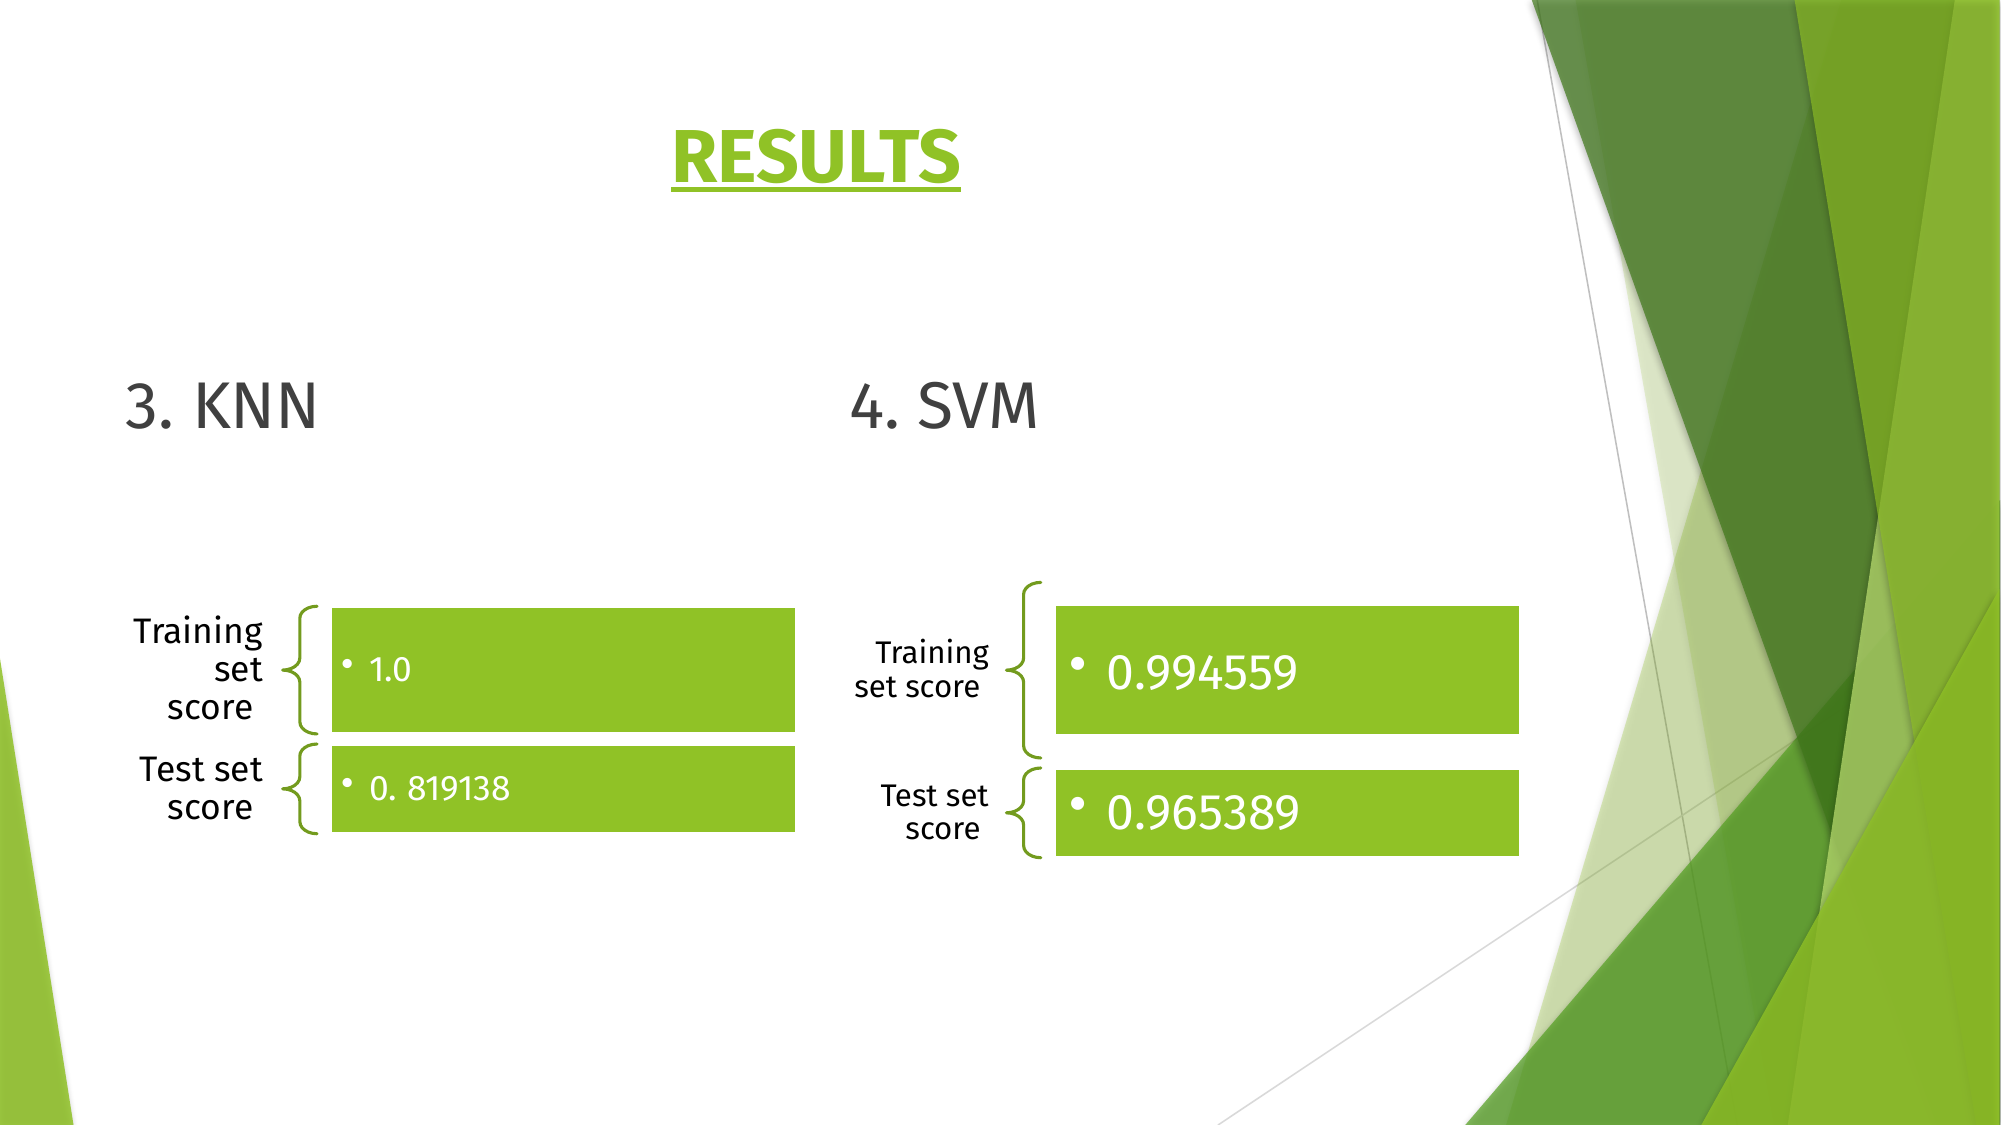

# RESULTS
3. KNN
4. SVM
Training set score
1.0
Test set score
0. 819138
Training set score

0.994559

Test set score
0.965389